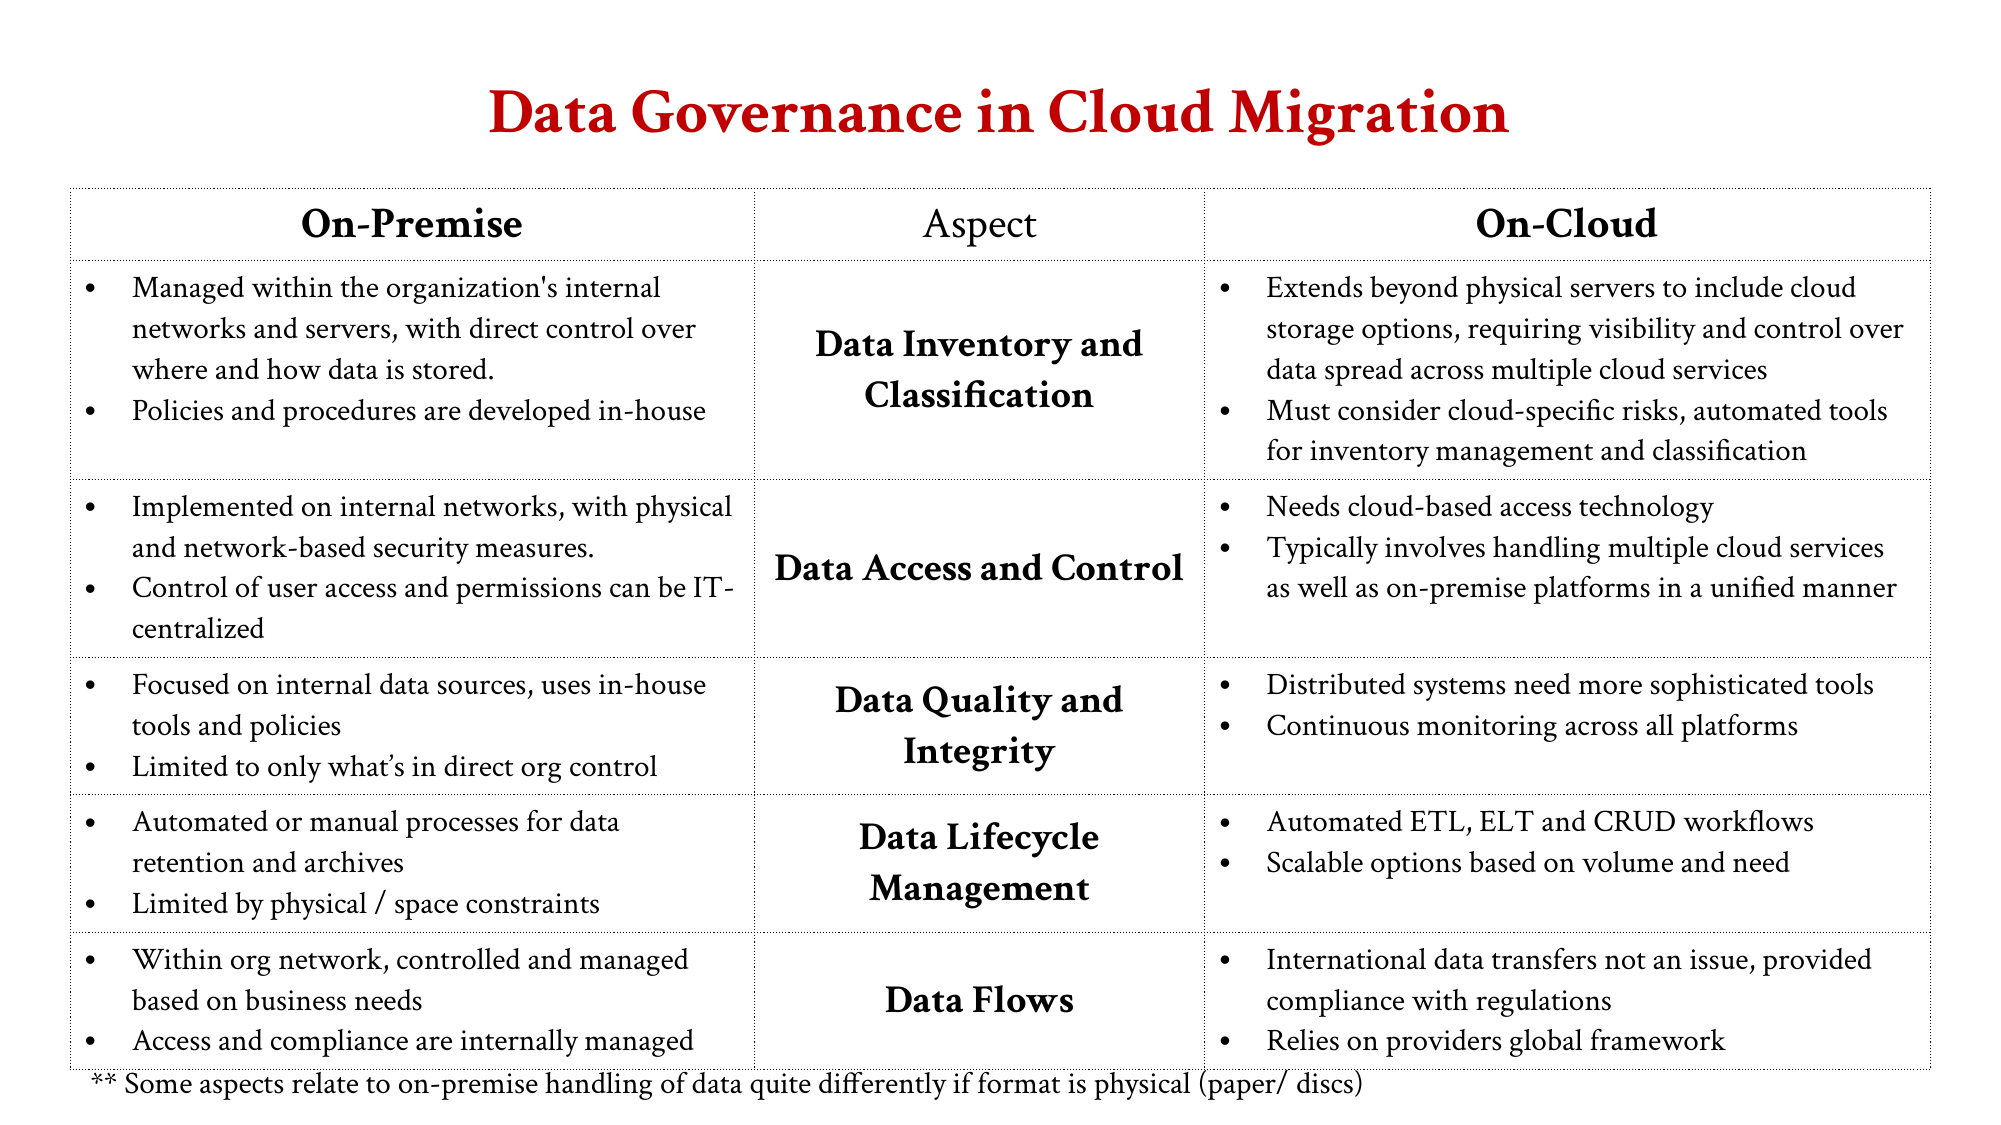

# Data Governance in Cloud Migration
| On-Premise | Aspect | On-Cloud |
| --- | --- | --- |
| Managed within the organization's internal networks and servers, with direct control over where and how data is stored. Policies and procedures are developed in-house | Data Inventory and Classification | Extends beyond physical servers to include cloud storage options, requiring visibility and control over data spread across multiple cloud services Must consider cloud-specific risks, automated tools for inventory management and classification |
| Implemented on internal networks, with physical and network-based security measures. Control of user access and permissions can be IT-centralized | Data Access and Control | Needs cloud-based access technology Typically involves handling multiple cloud services as well as on-premise platforms in a unified manner |
| Focused on internal data sources, uses in-house tools and policies Limited to only what’s in direct org control | Data Quality and Integrity | Distributed systems need more sophisticated tools Continuous monitoring across all platforms |
| Automated or manual processes for data retention and archives Limited by physical / space constraints | Data Lifecycle Management | Automated ETL, ELT and CRUD workflows Scalable options based on volume and need |
| Within org network, controlled and managed based on business needs Access and compliance are internally managed | Data Flows | International data transfers not an issue, provided compliance with regulations Relies on providers global framework |
** Some aspects relate to on-premise handling of data quite differently if format is physical (paper/ discs)